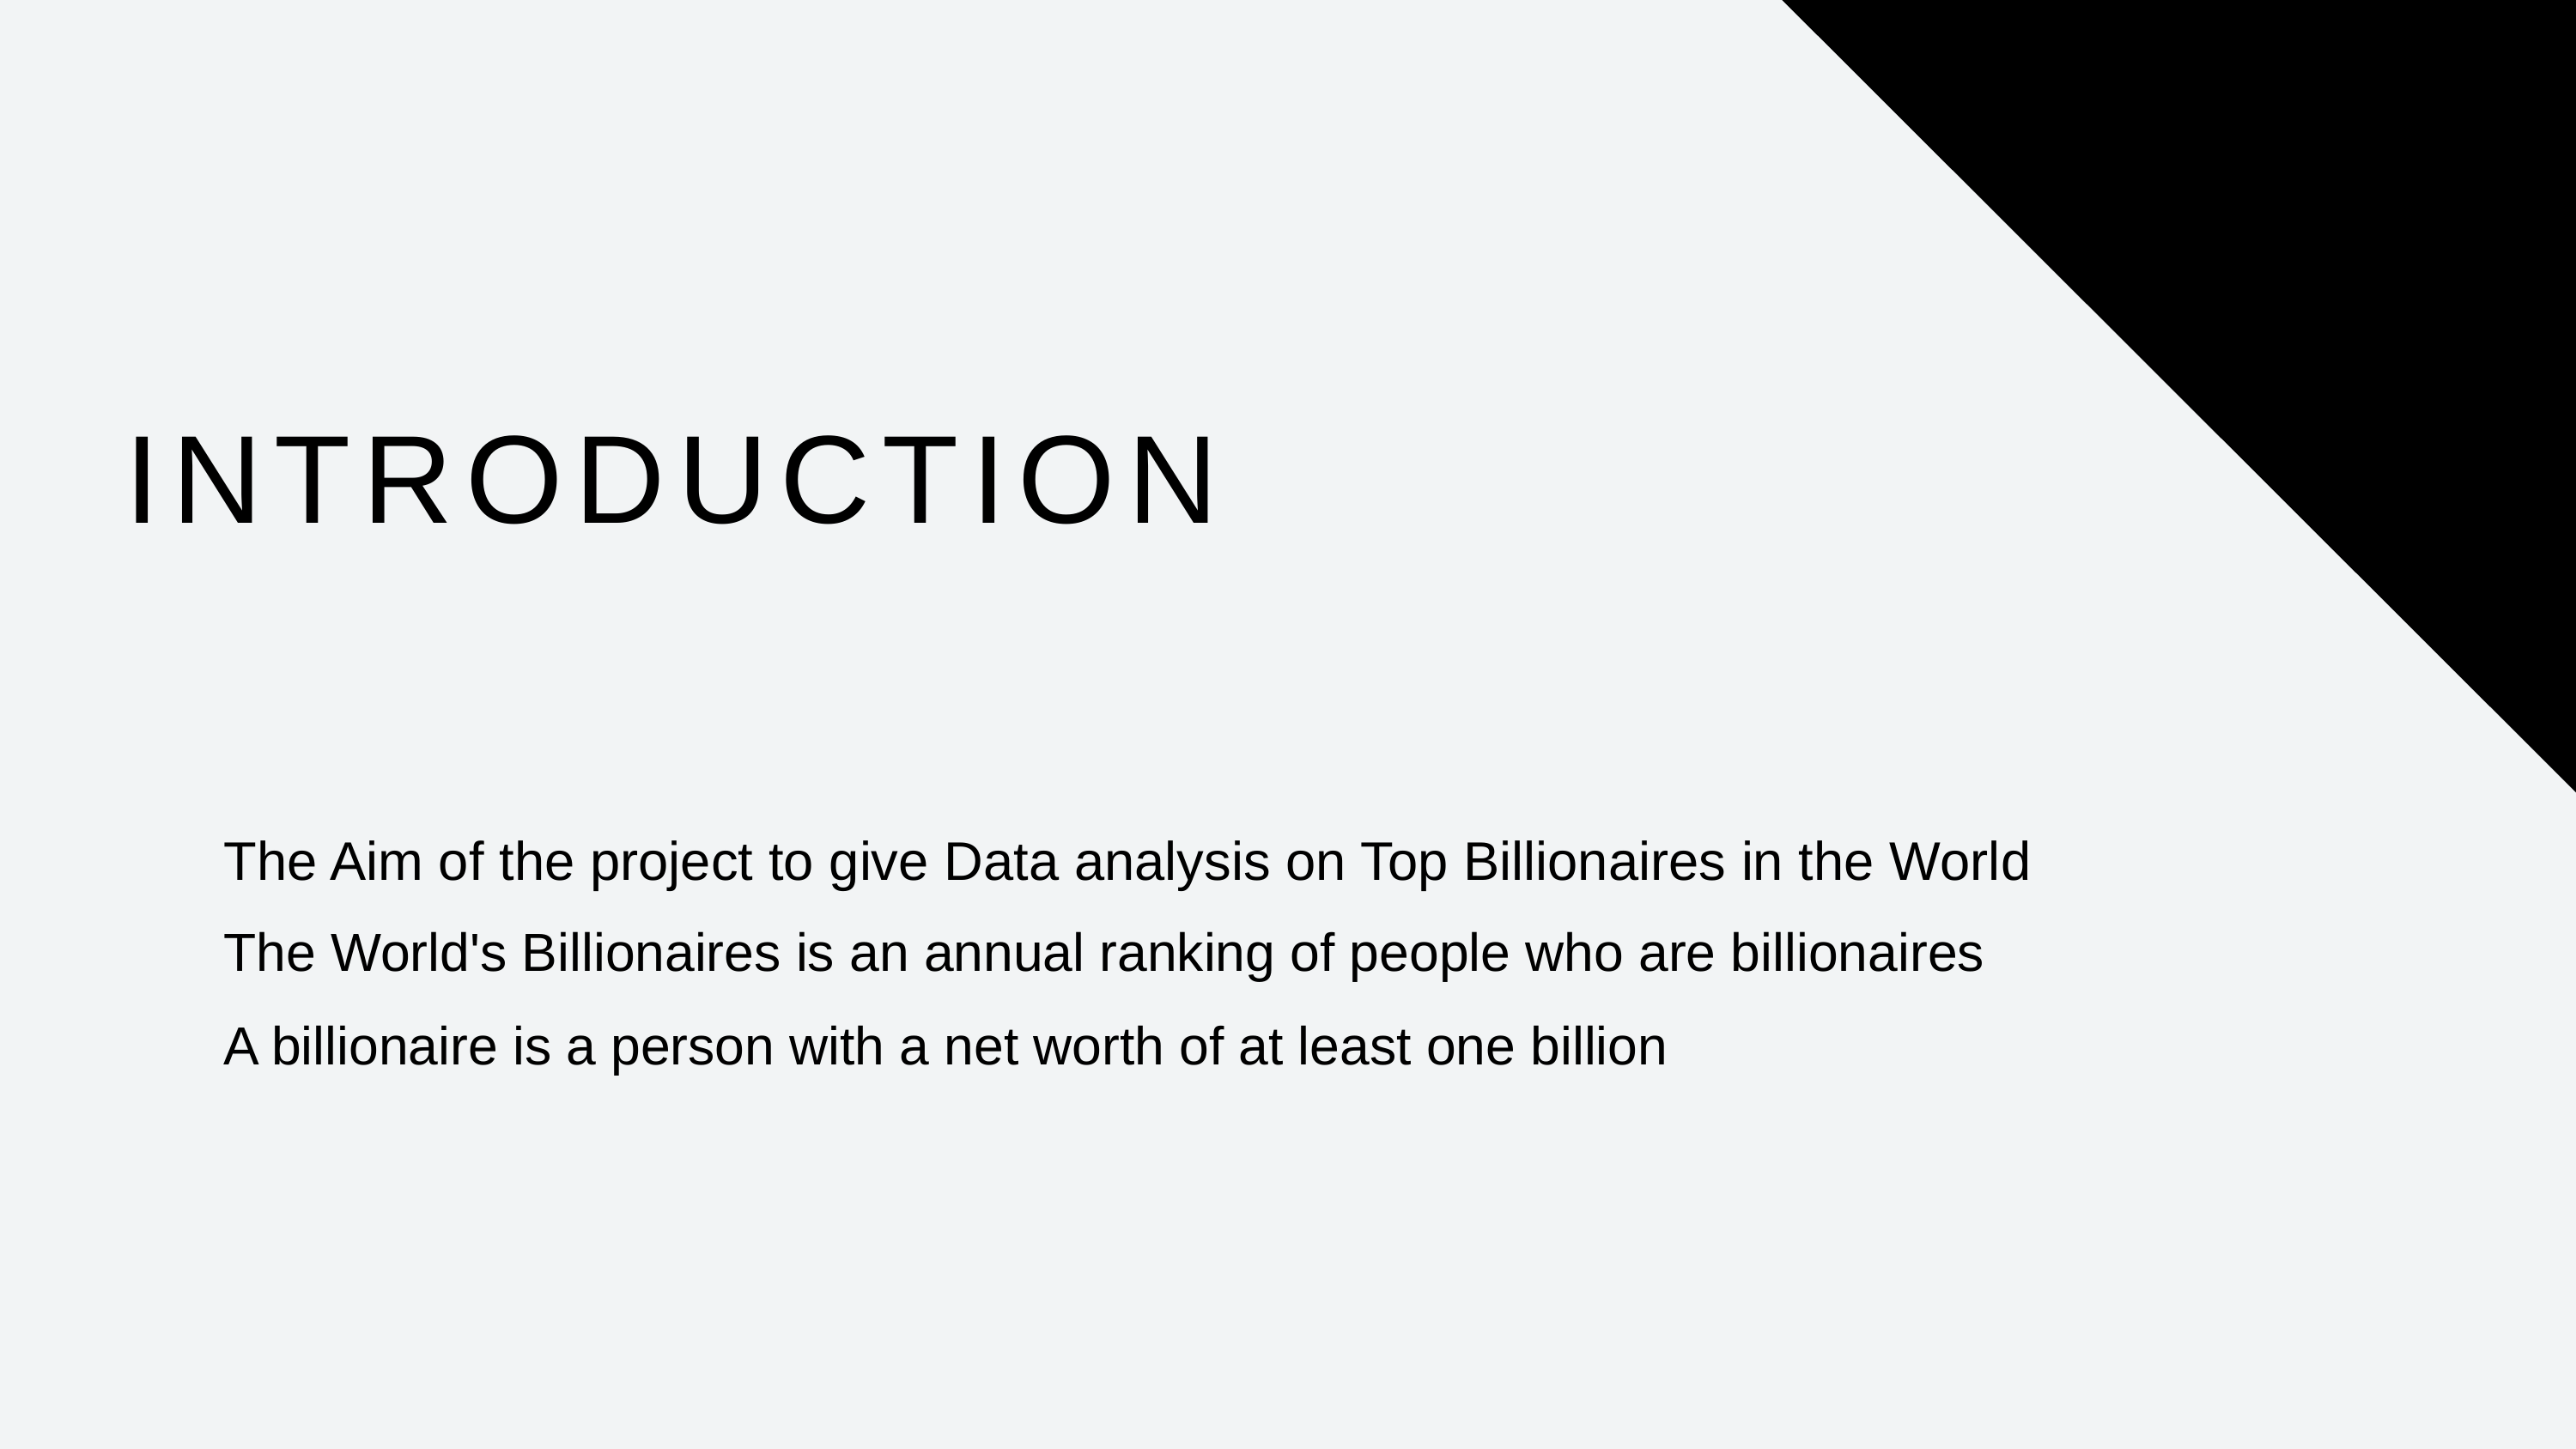

INTRODUCTION
The Aim of the project to give Data analysis on Top Billionaires in the World
The World's Billionaires is an annual ranking of people who are billionaires
A billionaire is a person with a net worth of at least one billion